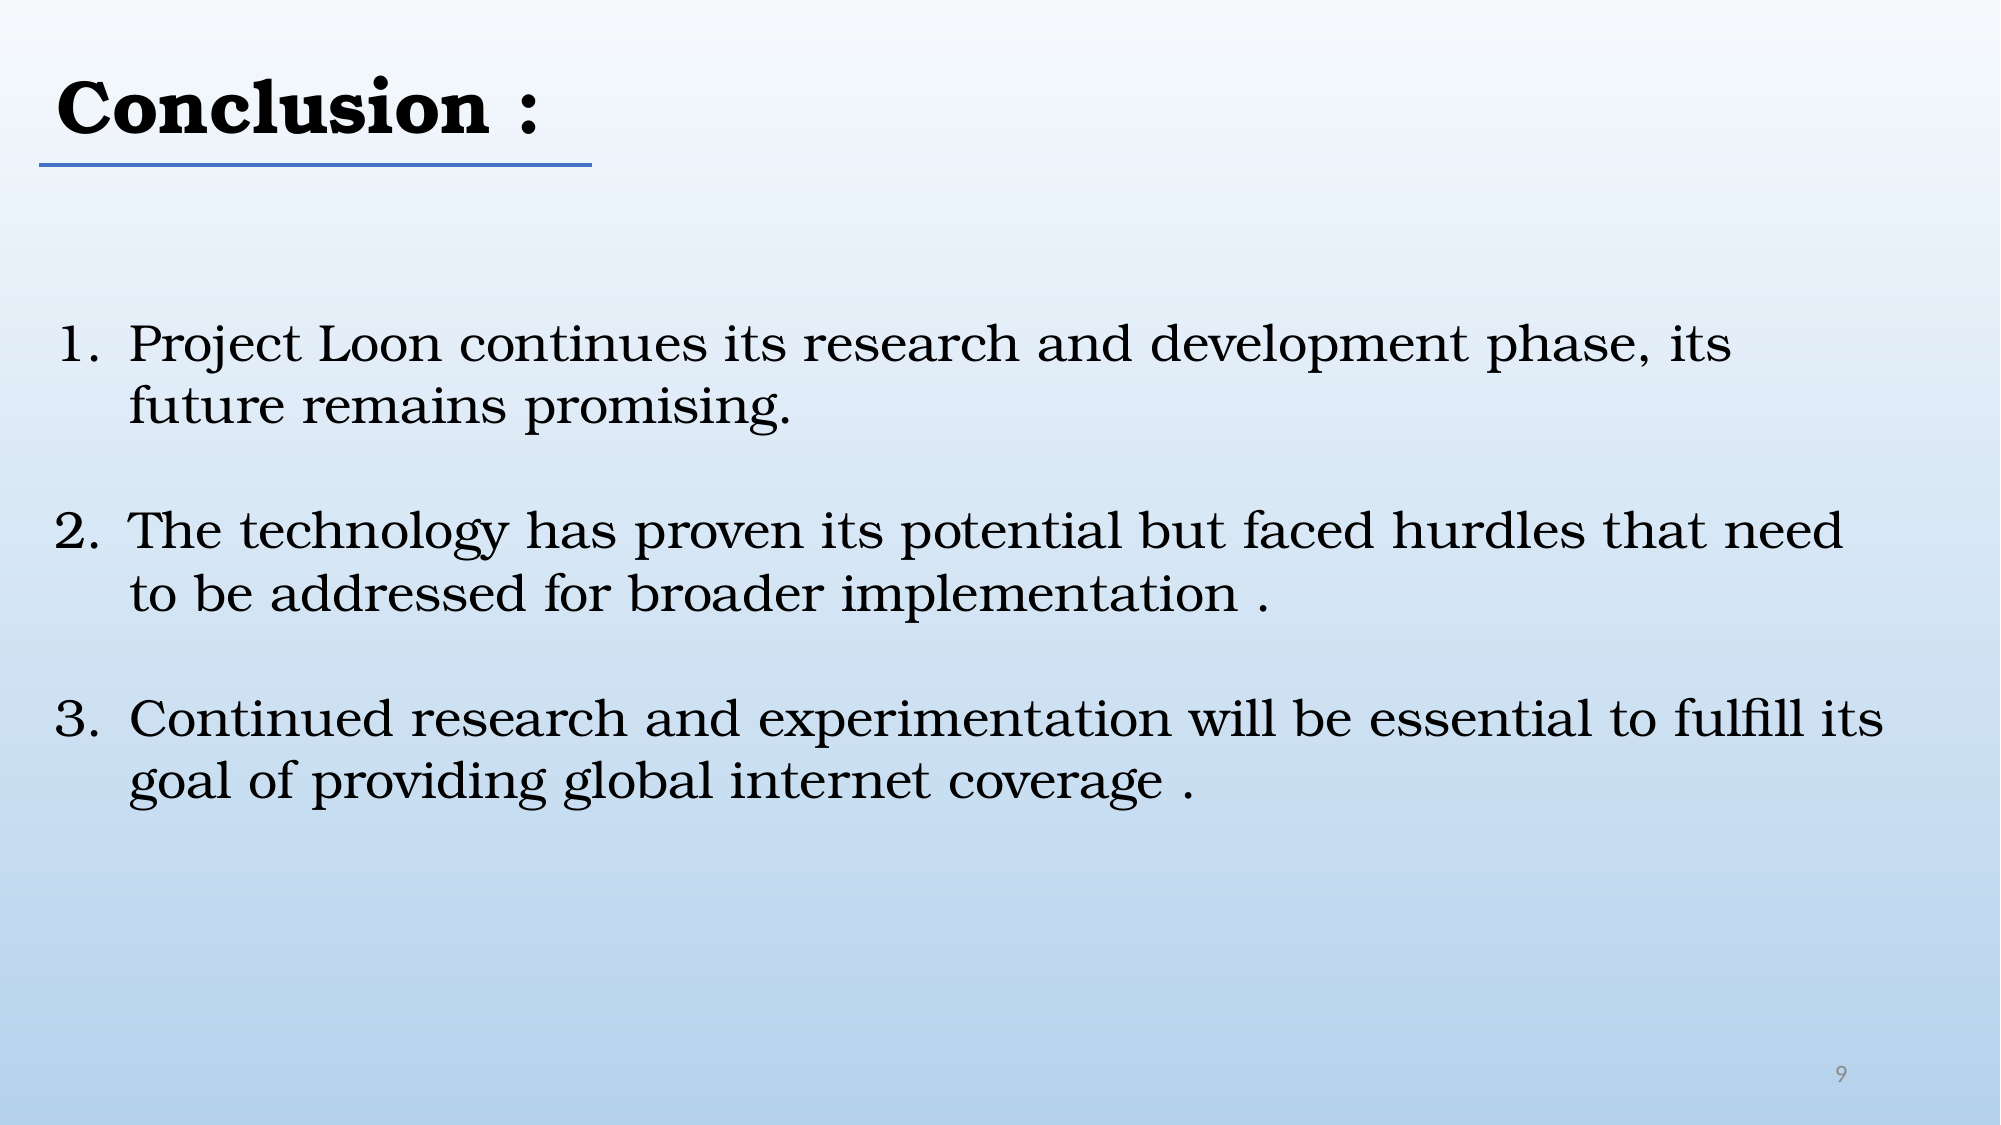

Conclusion :
Project Loon continues its research and development phase, its future remains promising.

The technology has proven its potential but faced hurdles that need to be addressed for broader implementation .

Continued research and experimentation will be essential to fulfill its goal of providing global internet coverage .
9